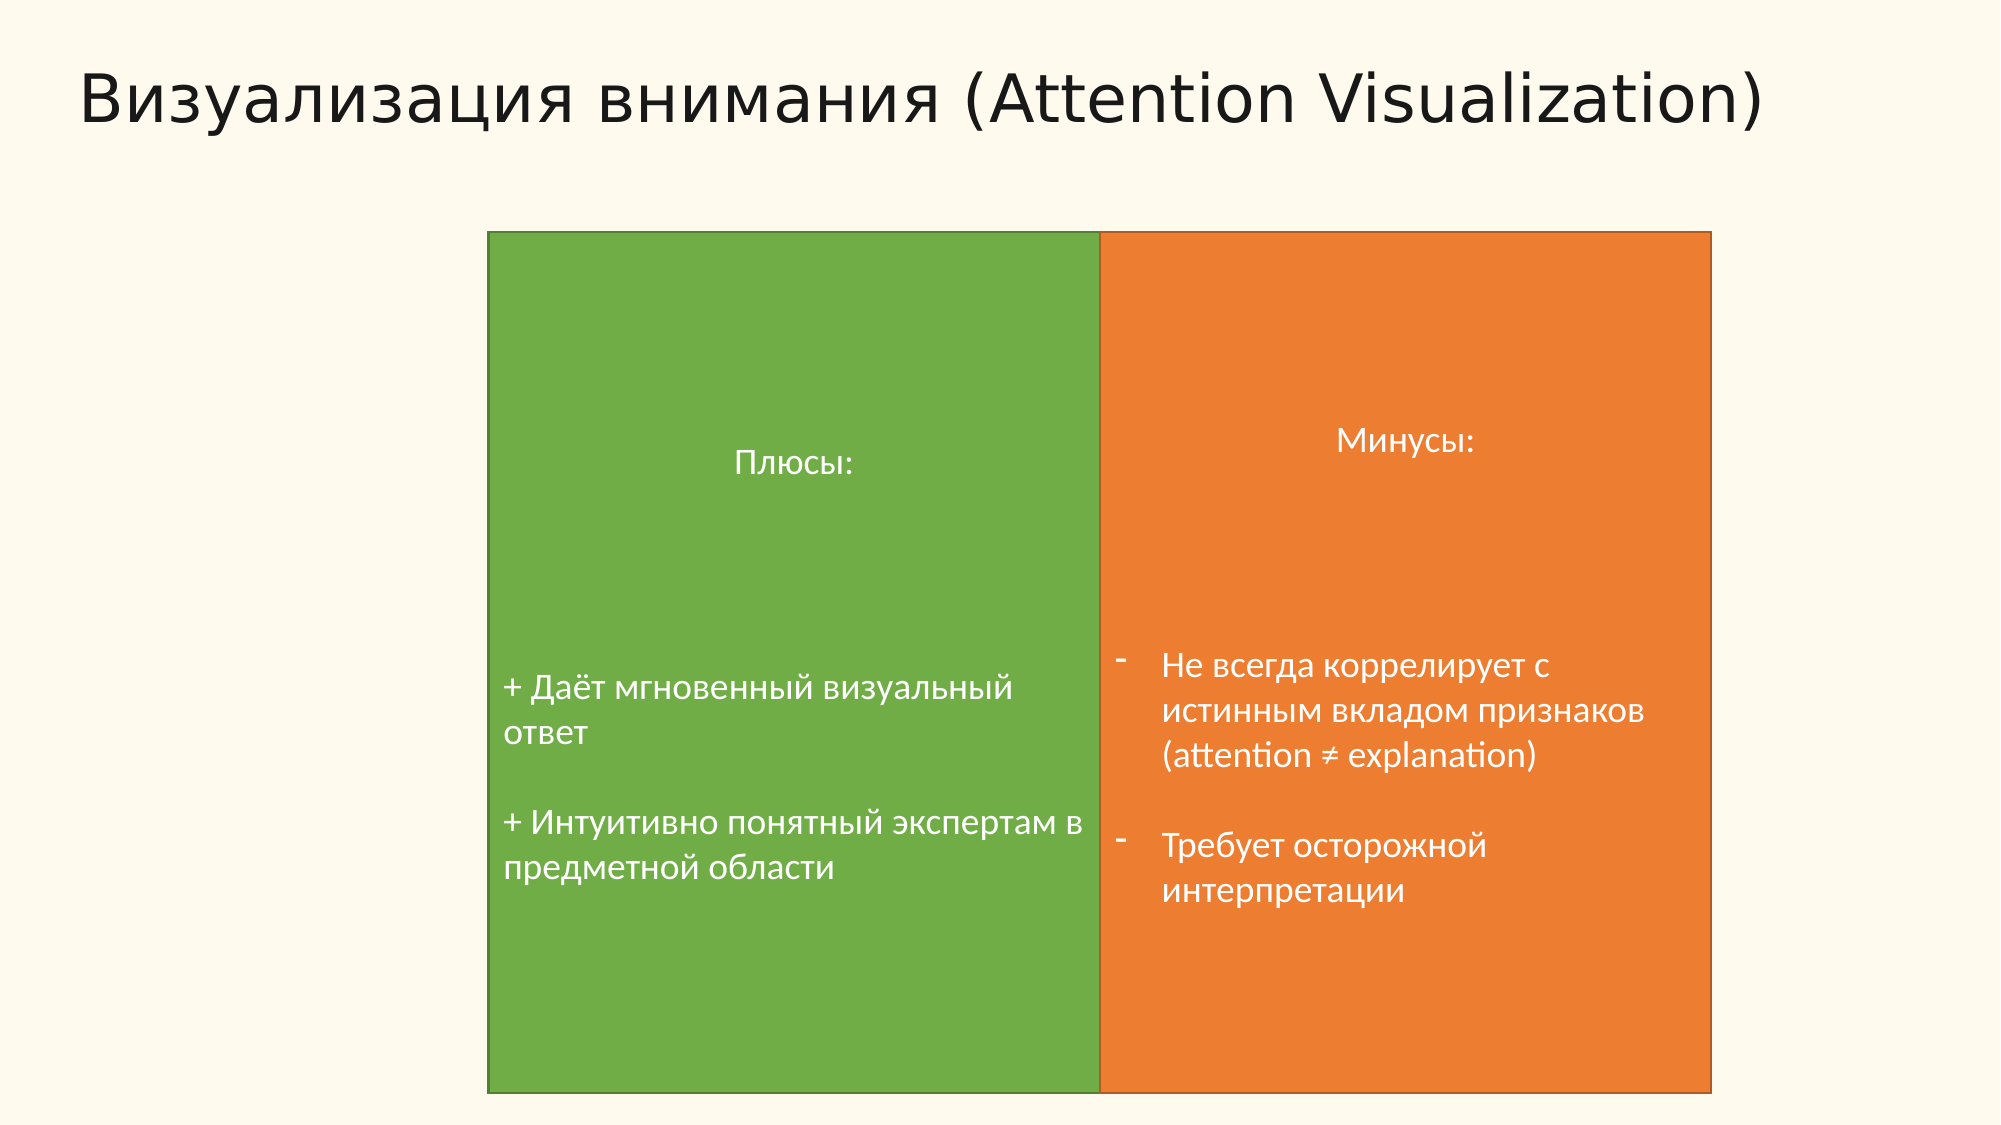

# Визуализация внимания (Attention Visualization)
Плюсы:

+ Даёт мгновенный визуальный ответ

+ Интуитивно понятный экспертам в предметной области
Минусы:

Не всегда коррелирует с истинным вкладом признаков (attention ≠ explanation)

Требует осторожной интерпретации